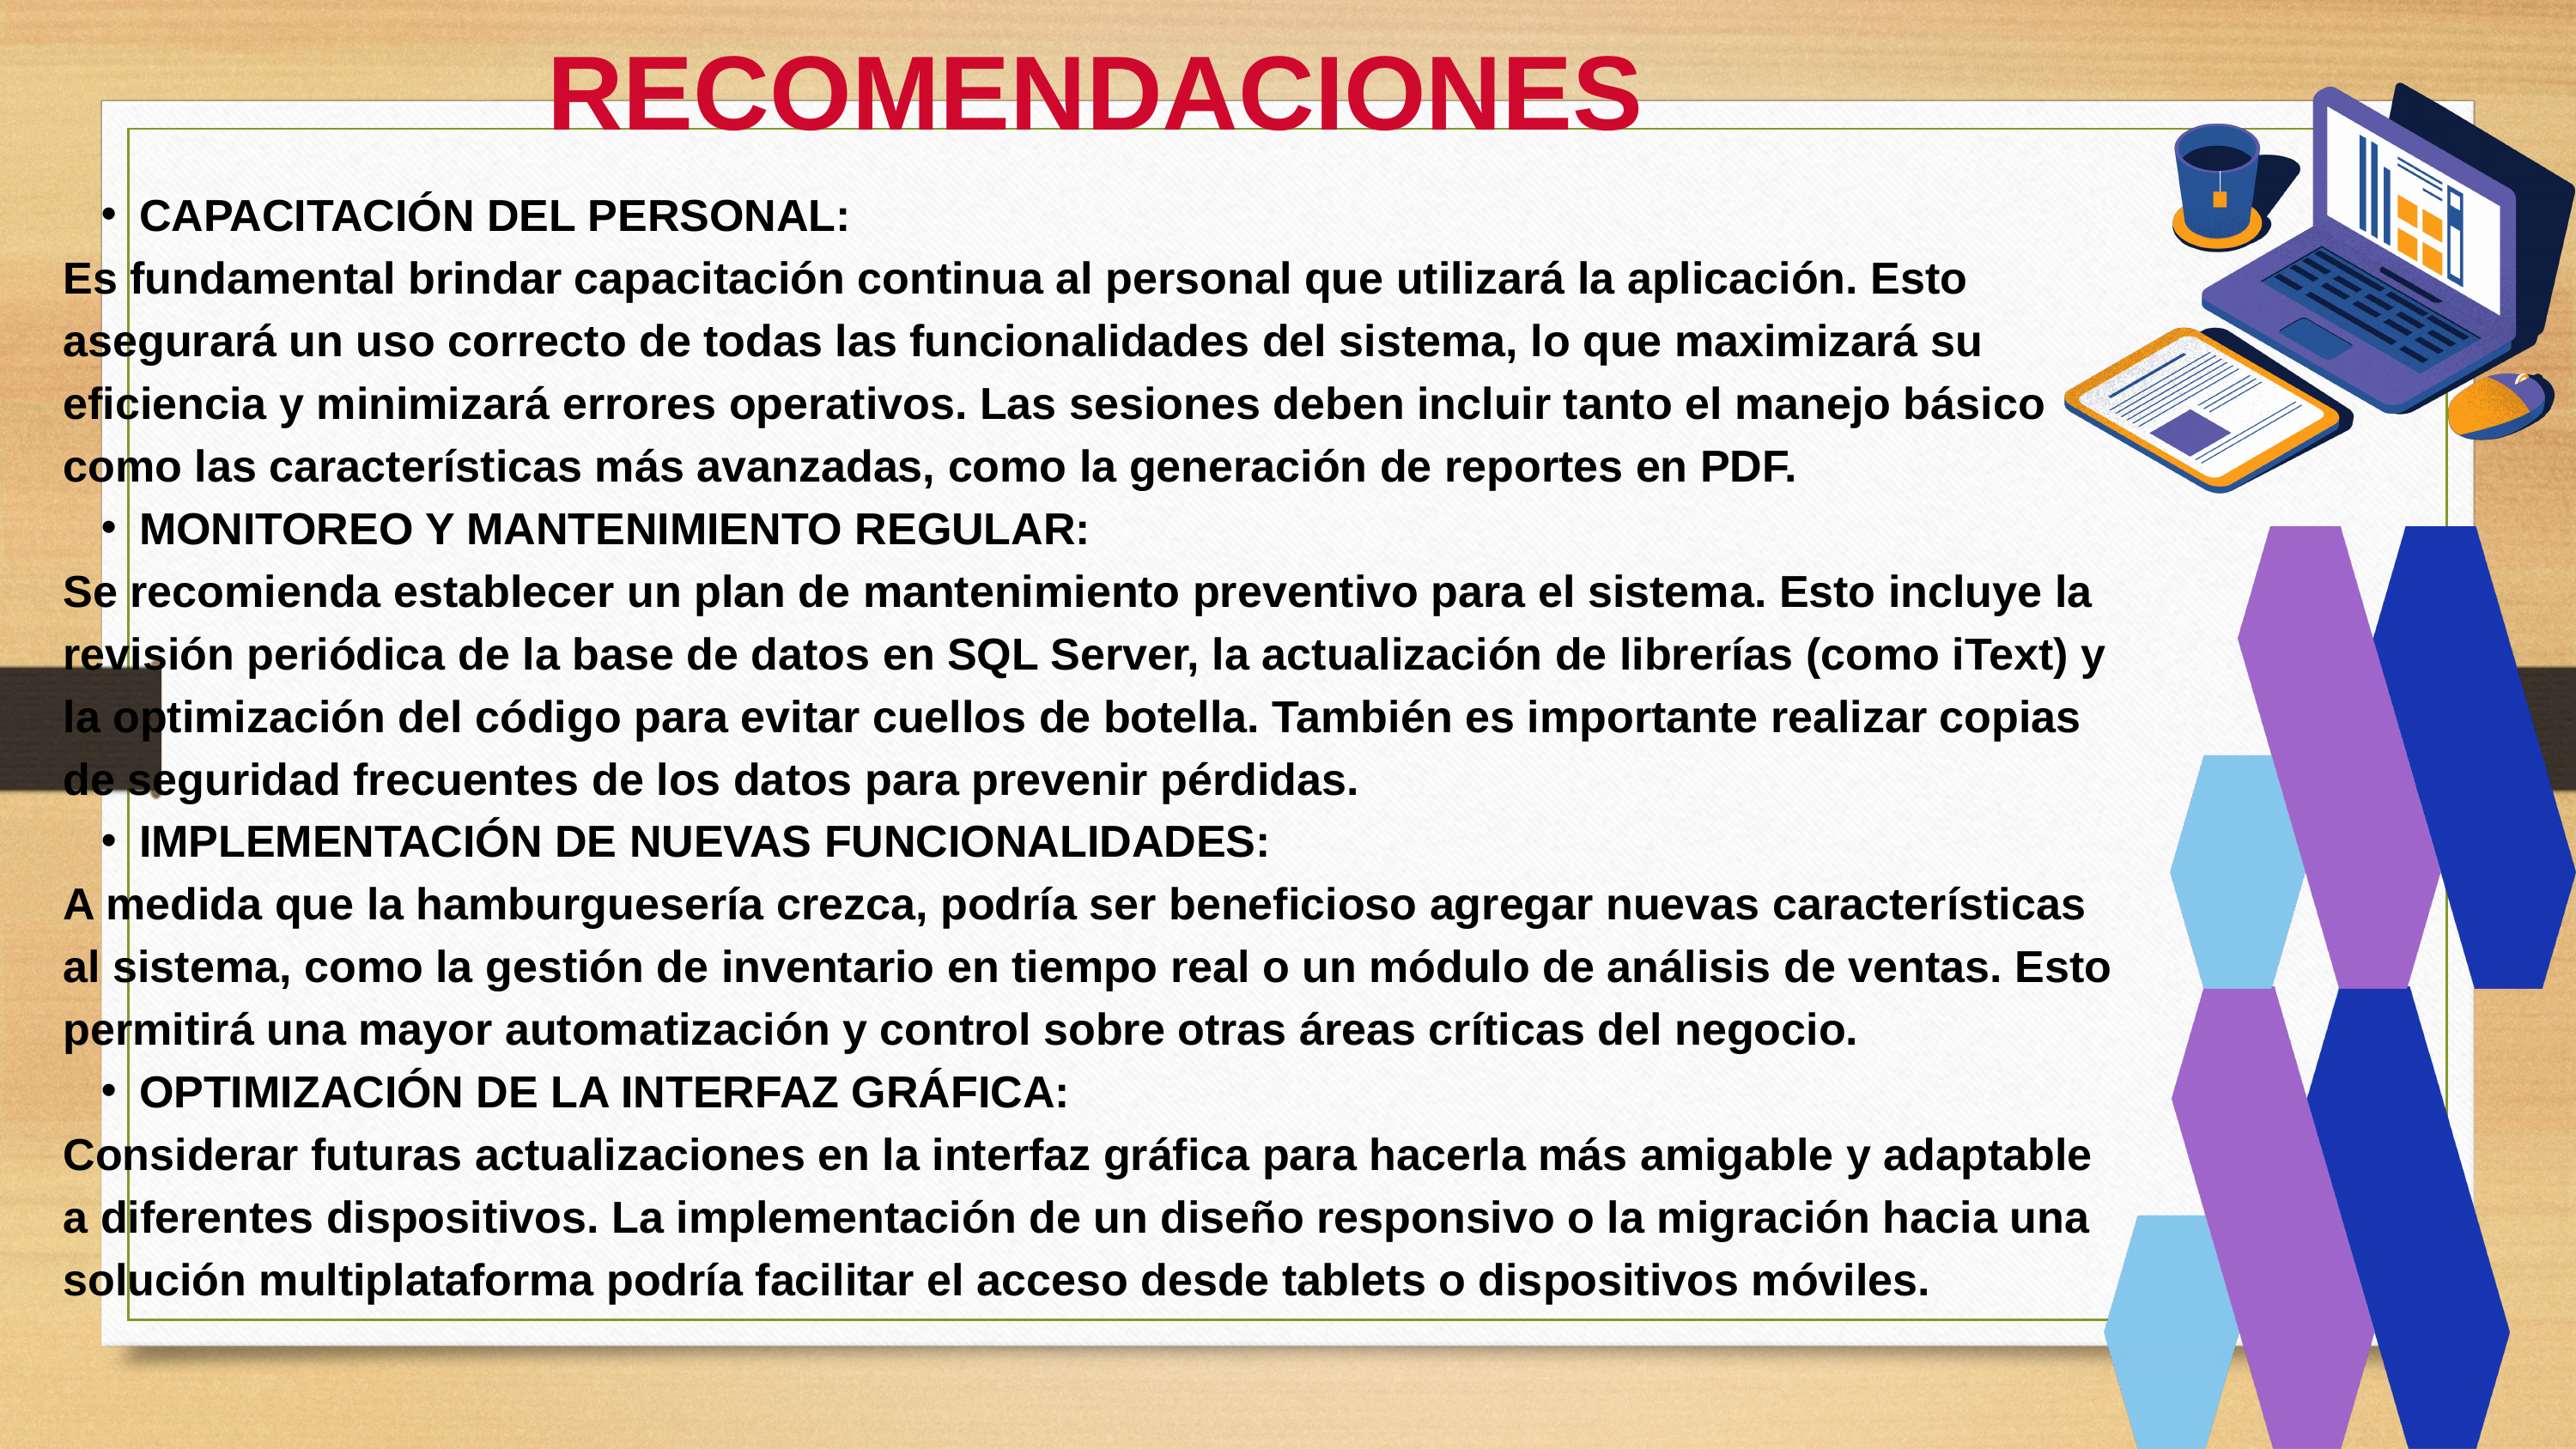

RECOMENDACIONES

CAPACITACIÓN DEL PERSONAL:
Es fundamental brindar capacitación continua al personal que utilizará la aplicación. Esto asegurará un uso correcto de todas las funcionalidades del sistema, lo que maximizará su eficiencia y minimizará errores operativos. Las sesiones deben incluir tanto el manejo básico como las características más avanzadas, como la generación de reportes en PDF.
MONITOREO Y MANTENIMIENTO REGULAR:
Se recomienda establecer un plan de mantenimiento preventivo para el sistema. Esto incluye la revisión periódica de la base de datos en SQL Server, la actualización de librerías (como iText) y la optimización del código para evitar cuellos de botella. También es importante realizar copias de seguridad frecuentes de los datos para prevenir pérdidas.
IMPLEMENTACIÓN DE NUEVAS FUNCIONALIDADES:
A medida que la hamburguesería crezca, podría ser beneficioso agregar nuevas características al sistema, como la gestión de inventario en tiempo real o un módulo de análisis de ventas. Esto permitirá una mayor automatización y control sobre otras áreas críticas del negocio.
OPTIMIZACIÓN DE LA INTERFAZ GRÁFICA:
Considerar futuras actualizaciones en la interfaz gráfica para hacerla más amigable y adaptable a diferentes dispositivos. La implementación de un diseño responsivo o la migración hacia una solución multiplataforma podría facilitar el acceso desde tablets o dispositivos móviles.